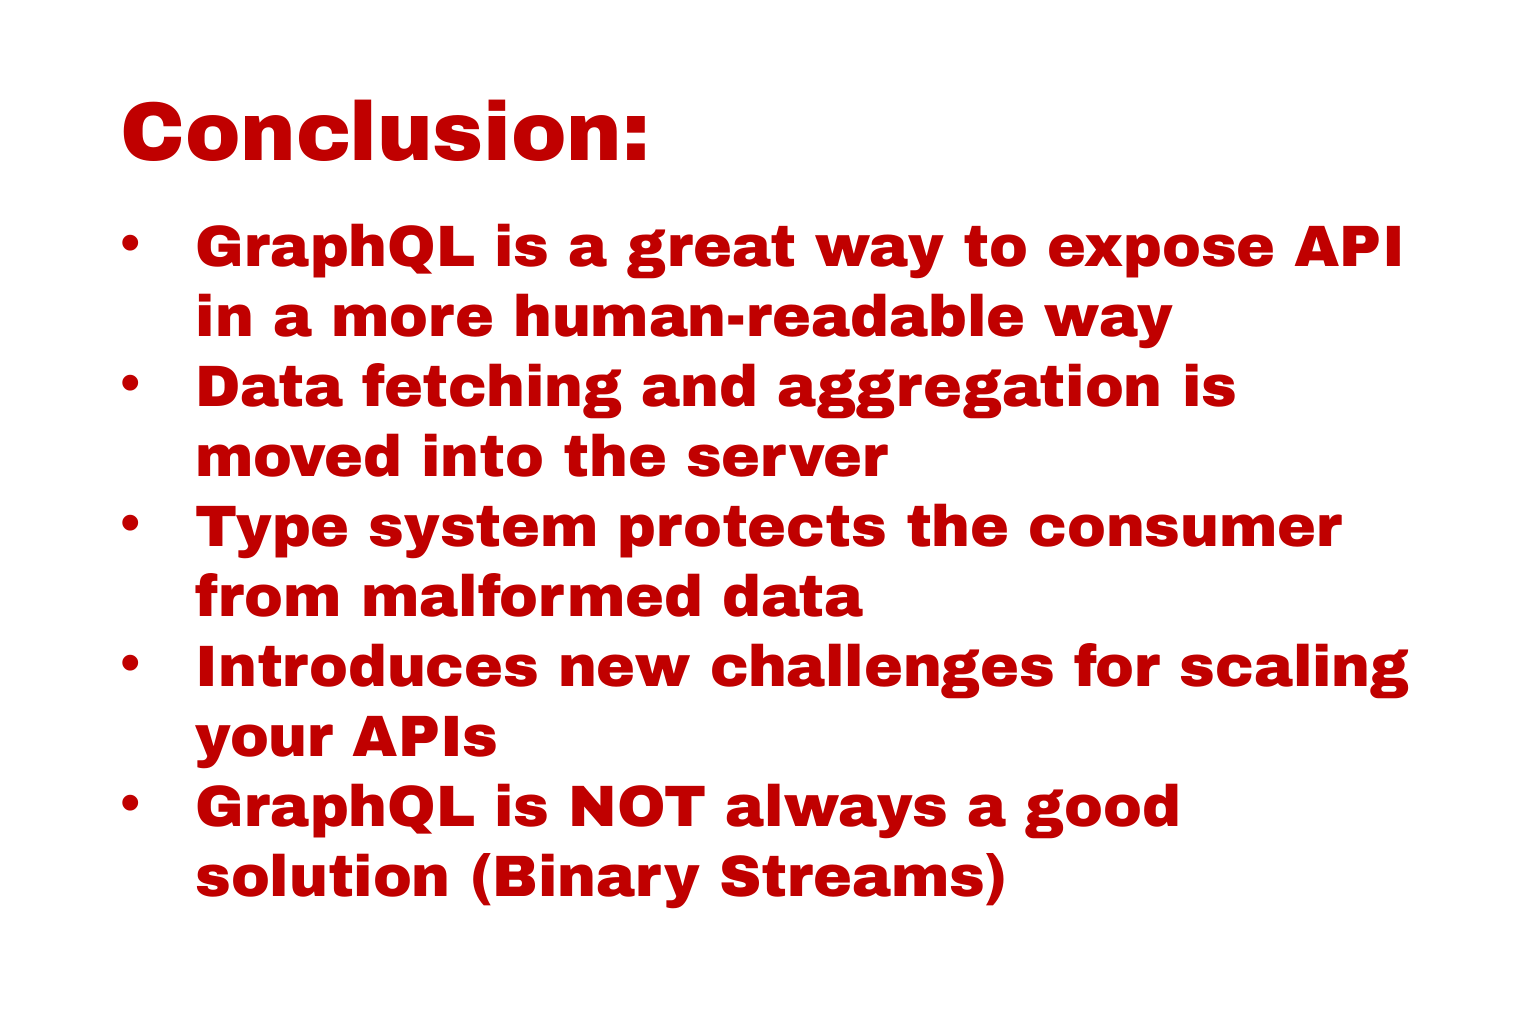

# Conclusion:
GraphQL is a great way to expose API in a more human-readable way
Data fetching and aggregation is moved into the server
Type system protects the consumer from malformed data
Introduces new challenges for scaling your APIs
GraphQL is NOT always a good solution (Binary Streams)